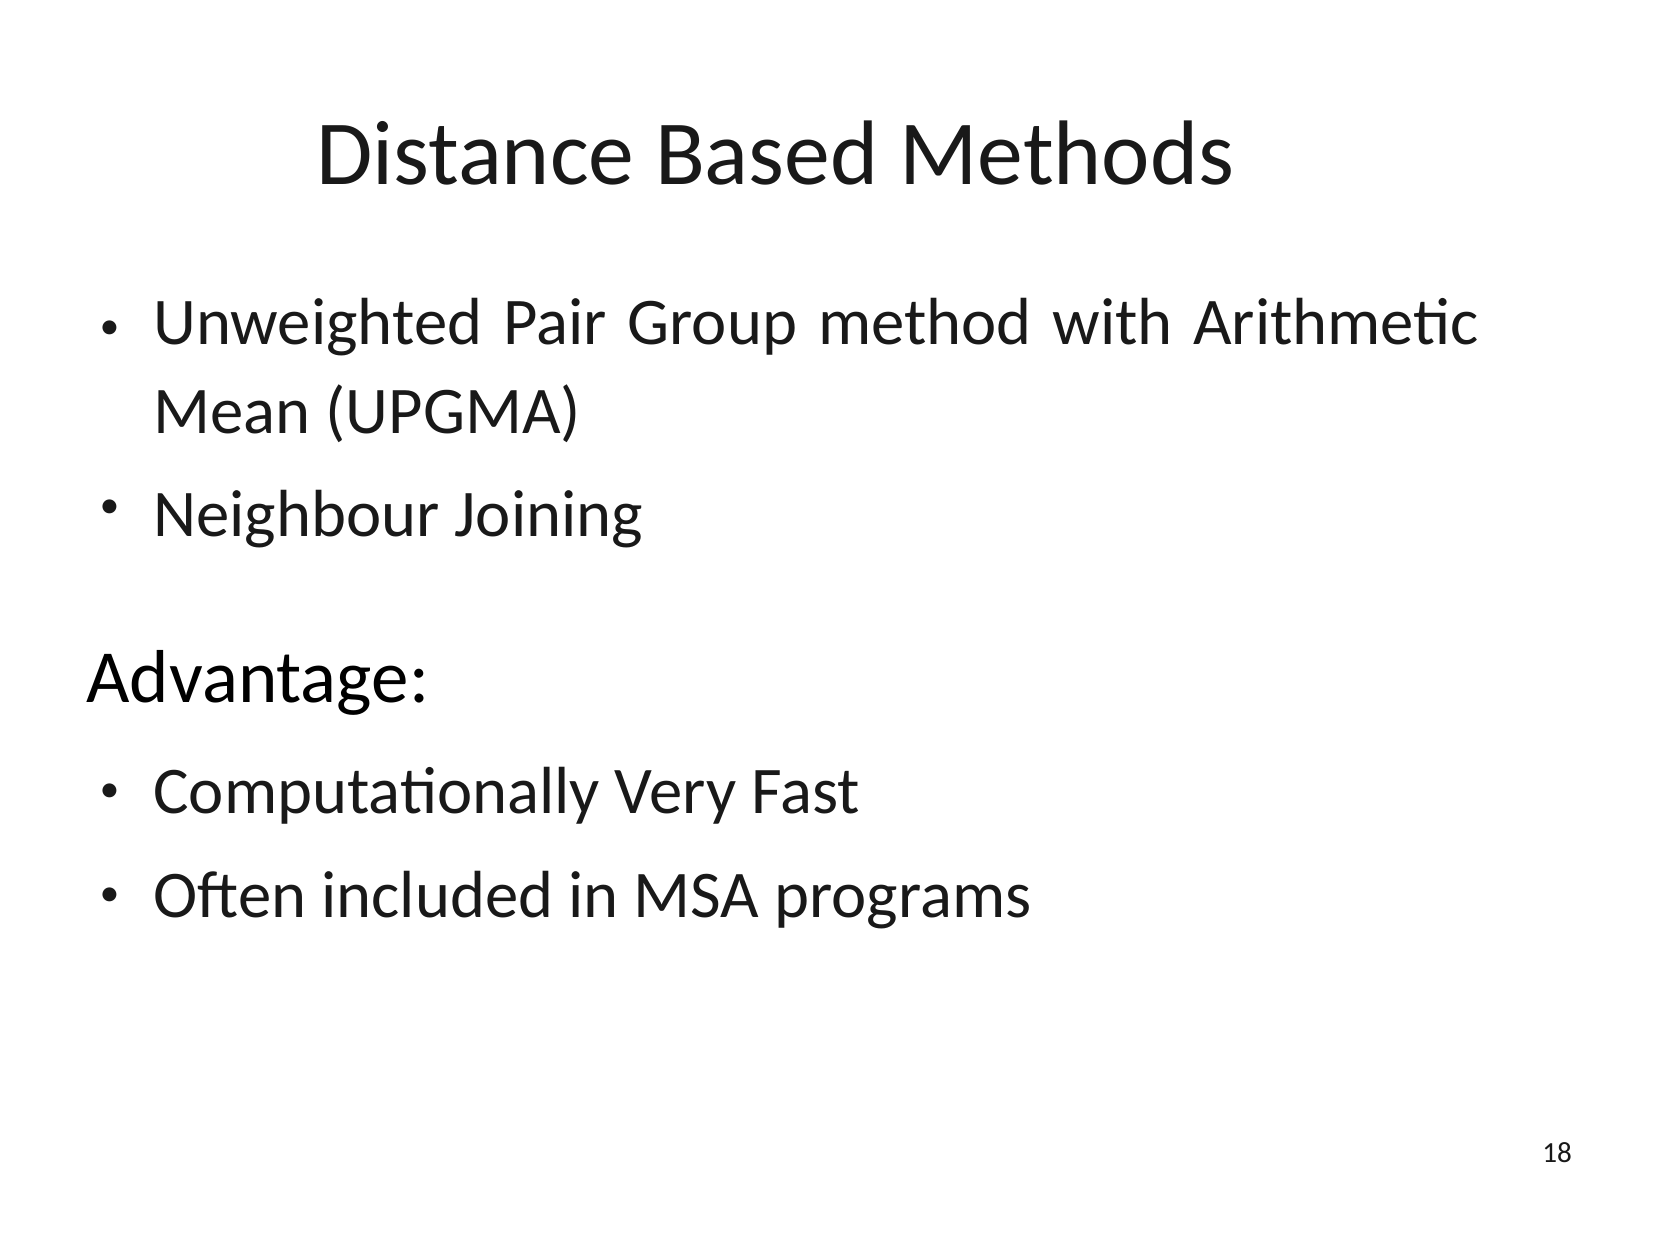

# Distance Based Methods
Unweighted Pair Group method with Arithmetic  Mean (UPGMA)
Neighbour Joining
●
●
Advantage:
Computationally Very Fast
Often included in MSA programs
●
●
18